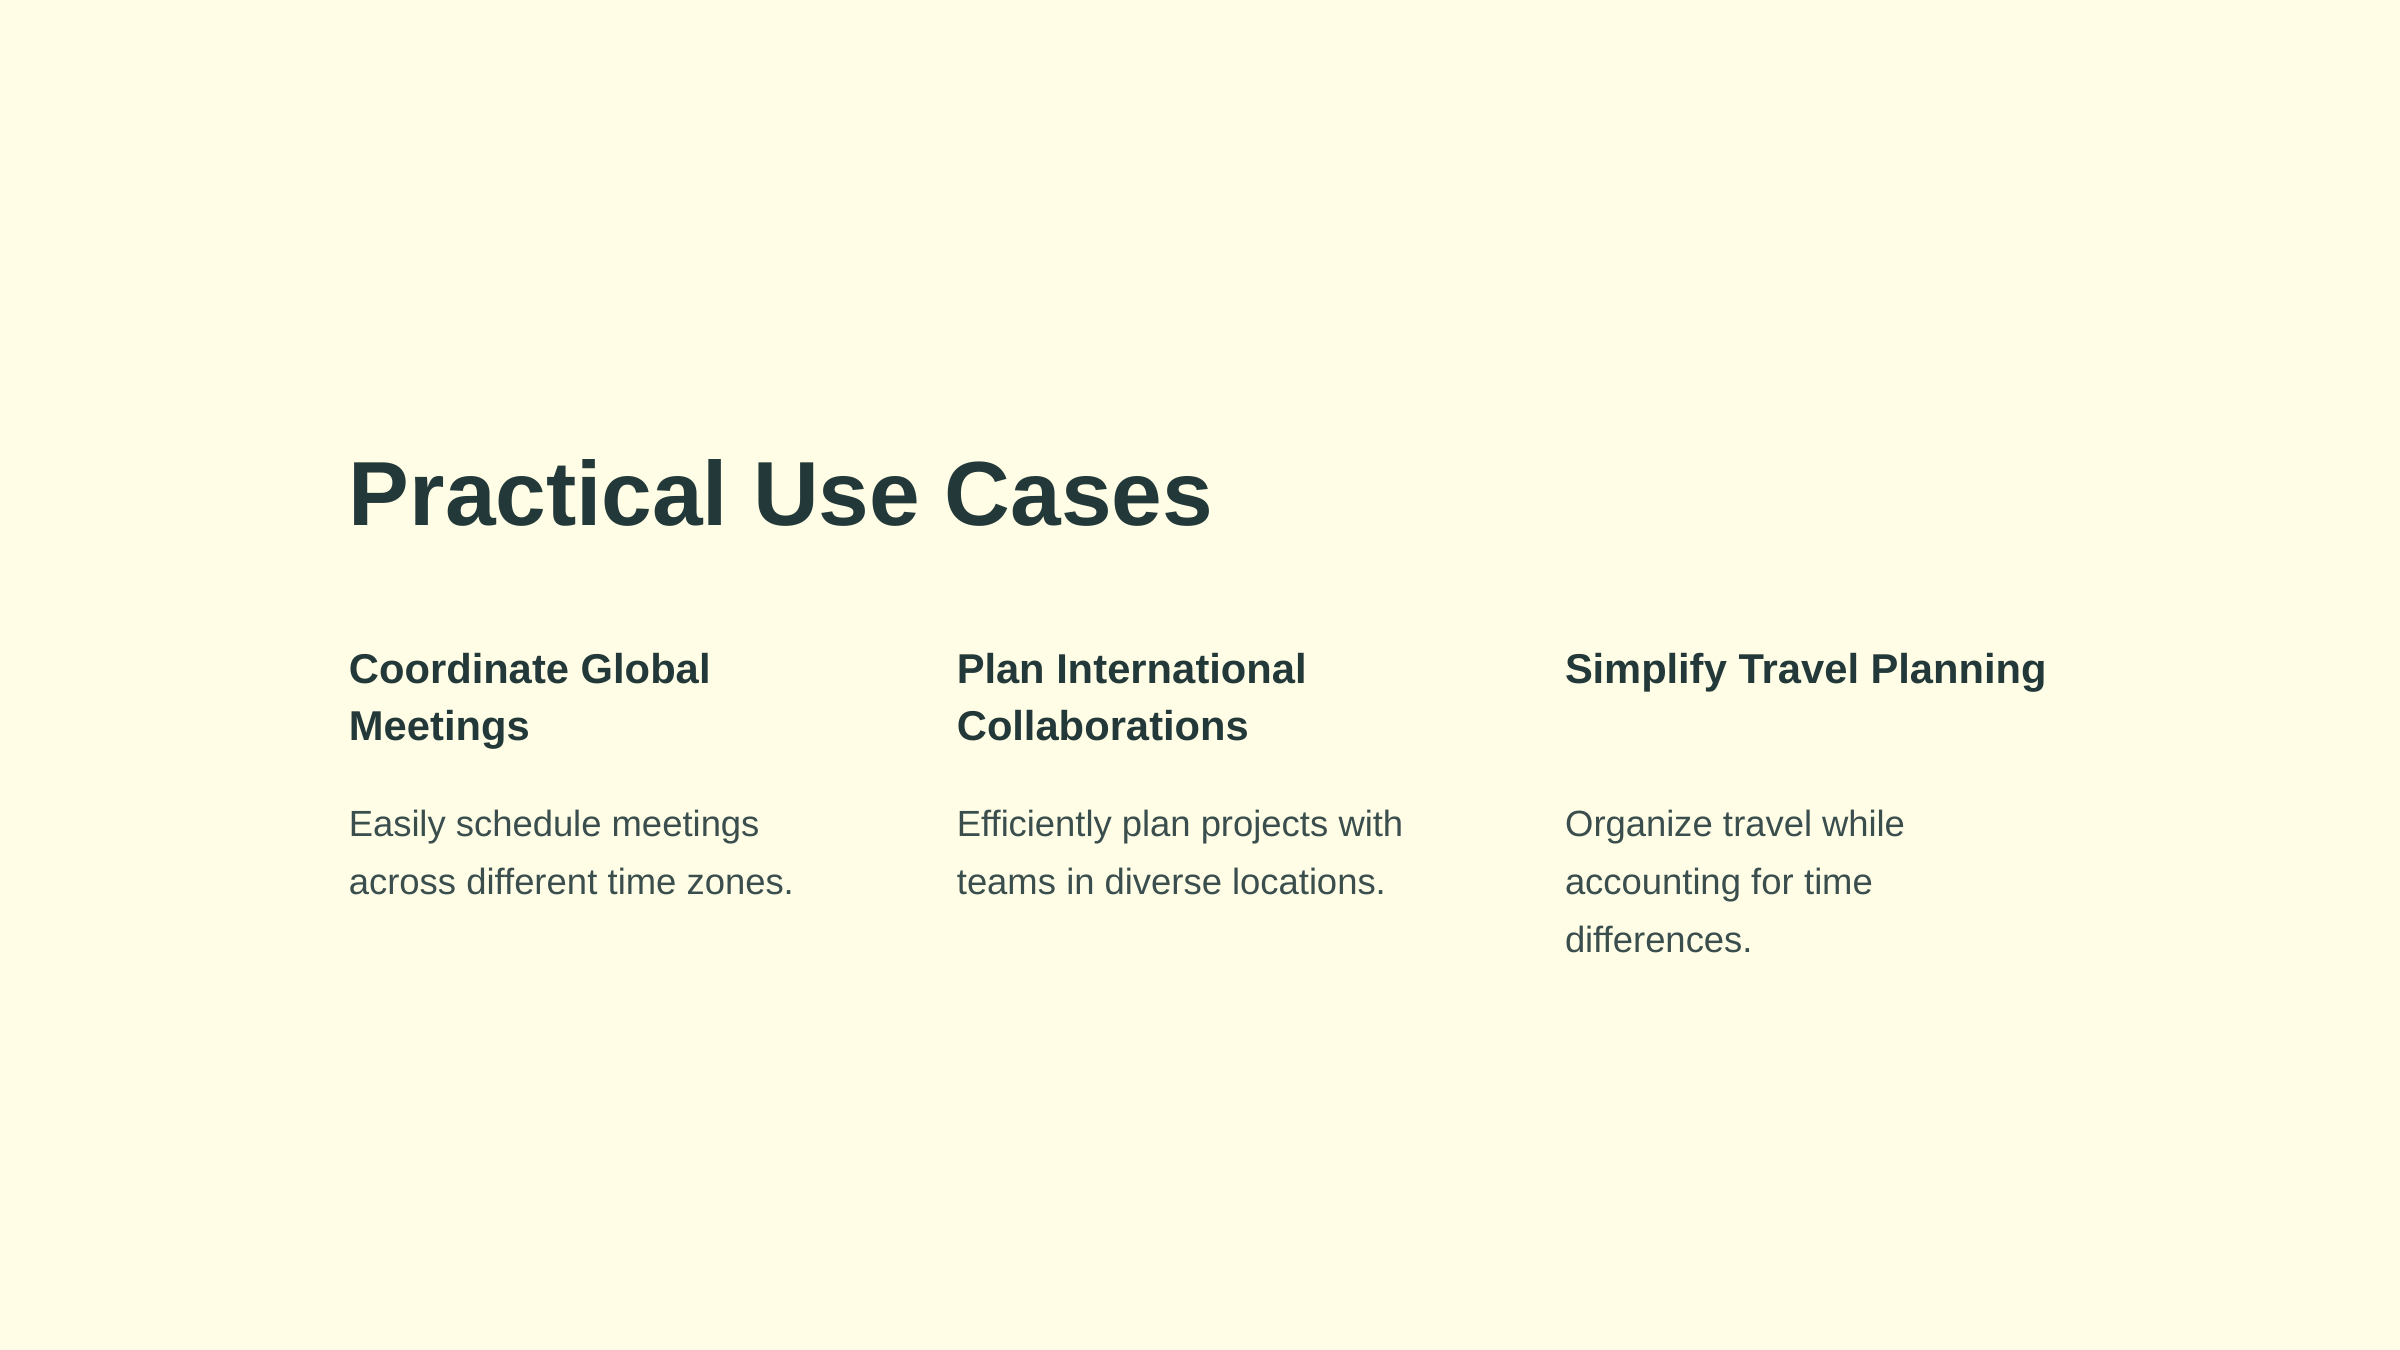

Practical Use Cases
Coordinate Global Meetings
Plan International Collaborations
Simplify Travel Planning
Easily schedule meetings across different time zones.
Efficiently plan projects with teams in diverse locations.
Organize travel while accounting for time differences.